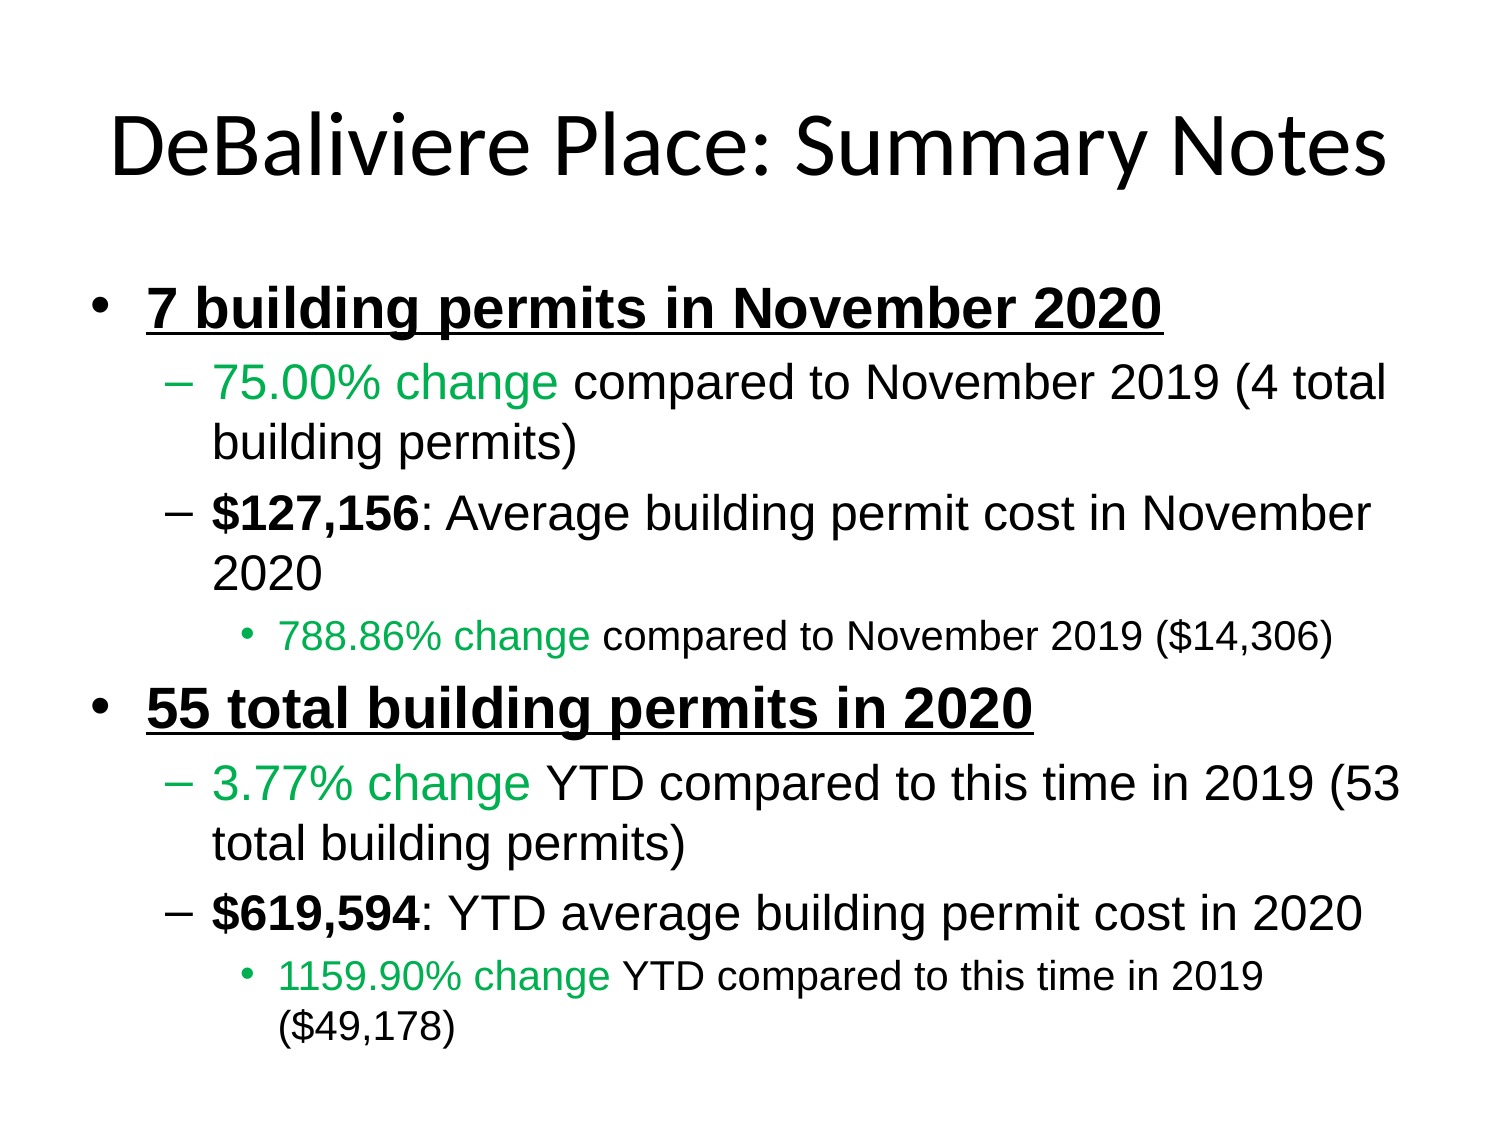

# DeBaliviere Place: Summary Notes
7 building permits in November 2020
75.00% change compared to November 2019 (4 total building permits)
$127,156: Average building permit cost in November 2020
788.86% change compared to November 2019 ($14,306)
55 total building permits in 2020
3.77% change YTD compared to this time in 2019 (53 total building permits)
$619,594: YTD average building permit cost in 2020
1159.90% change YTD compared to this time in 2019 ($49,178)